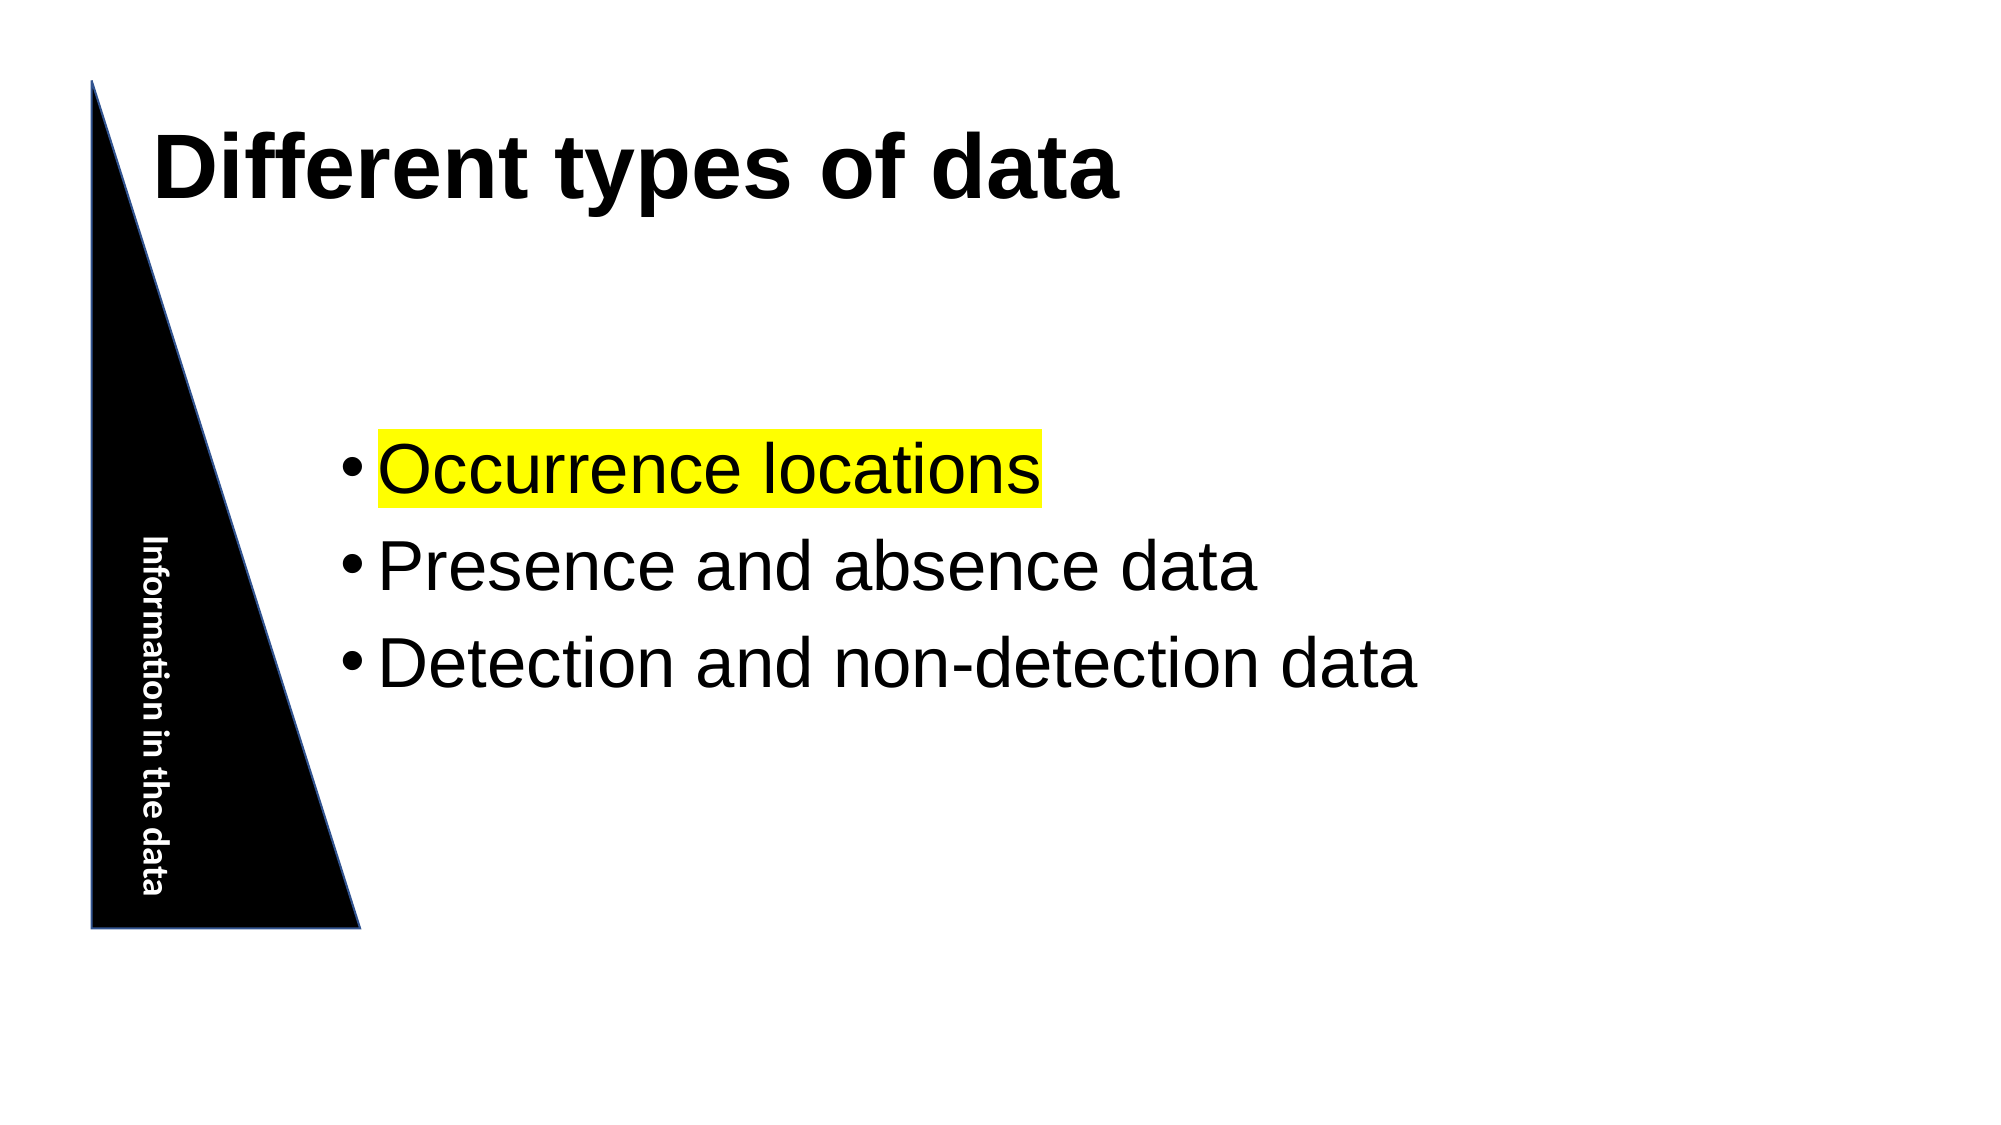

# Different types of data
Information in the data
Occurrence locations
Presence and absence data
Detection and non-detection data